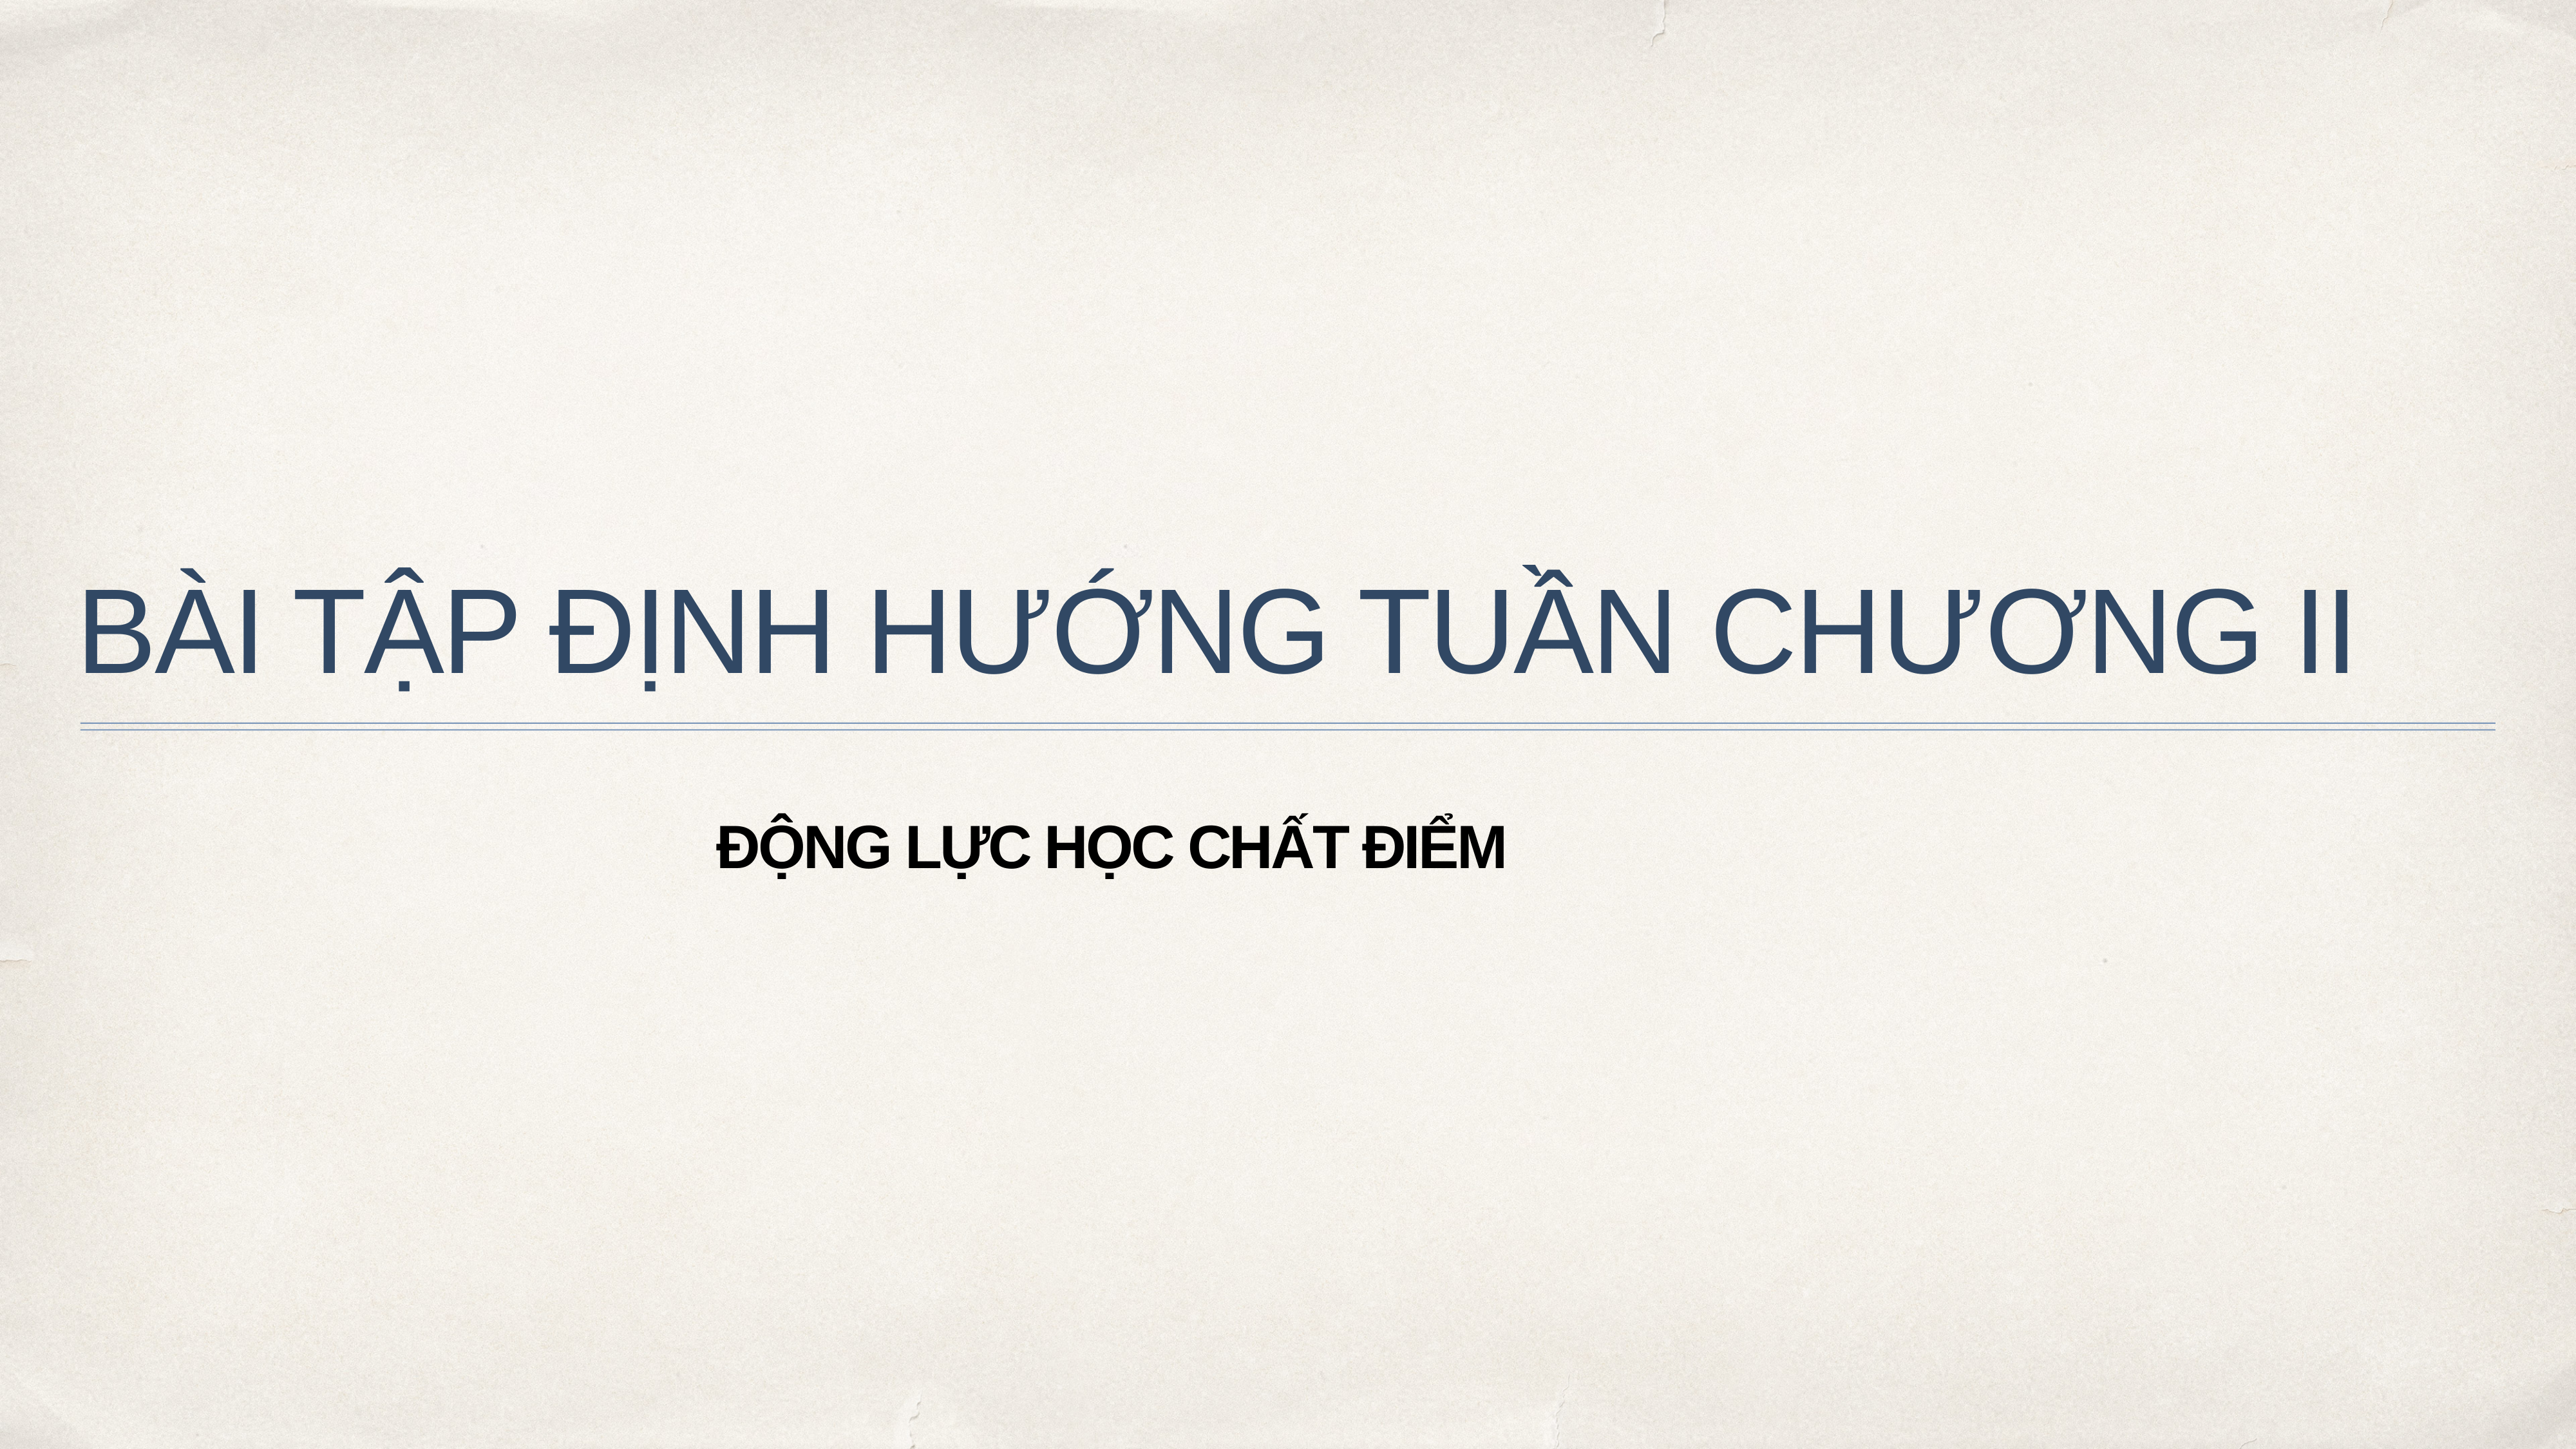

# BÀI TẬP ĐỊNH HƯỚNG TUẦN CHƯƠNG II
ĐỘNG LỰC HỌC CHẤT ĐIỂM